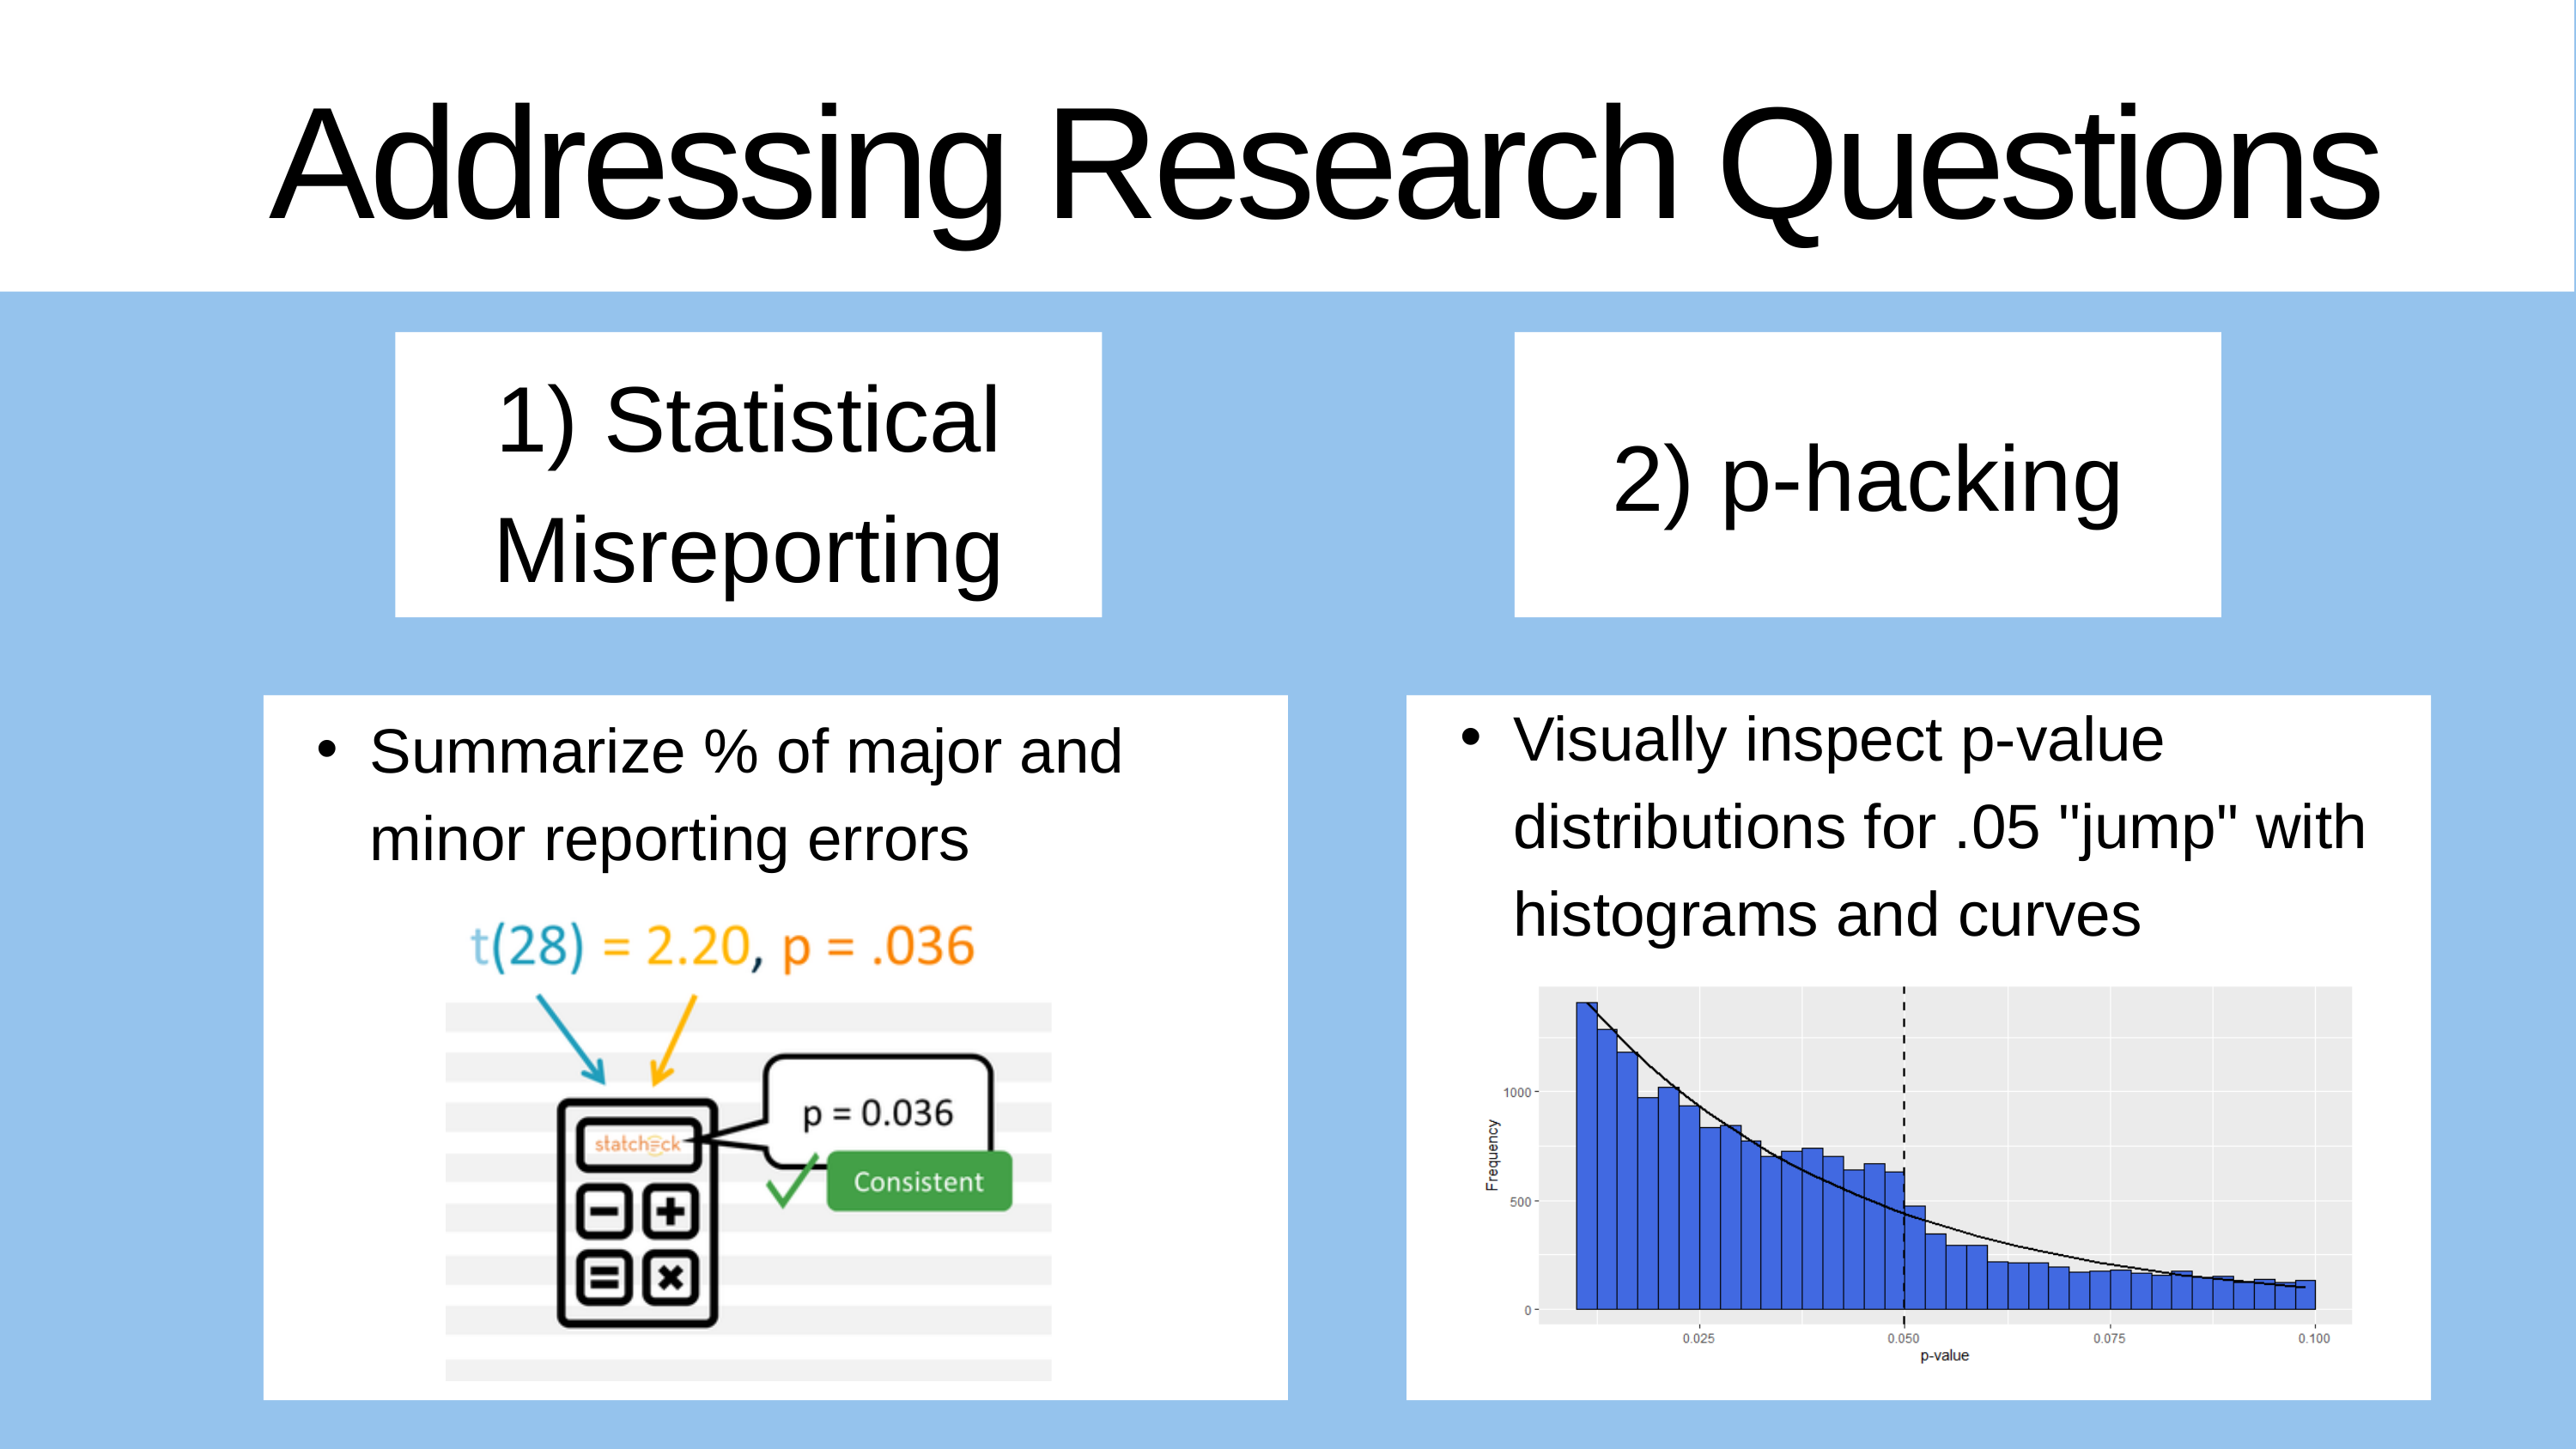

Addressing Research Questions

1) Statistical Misreporting
2) p-hacking
Visually inspect p-value distributions for .05 "jump" with histograms and curves

Summarize % of major and minor reporting errors

Addressing Research Questions